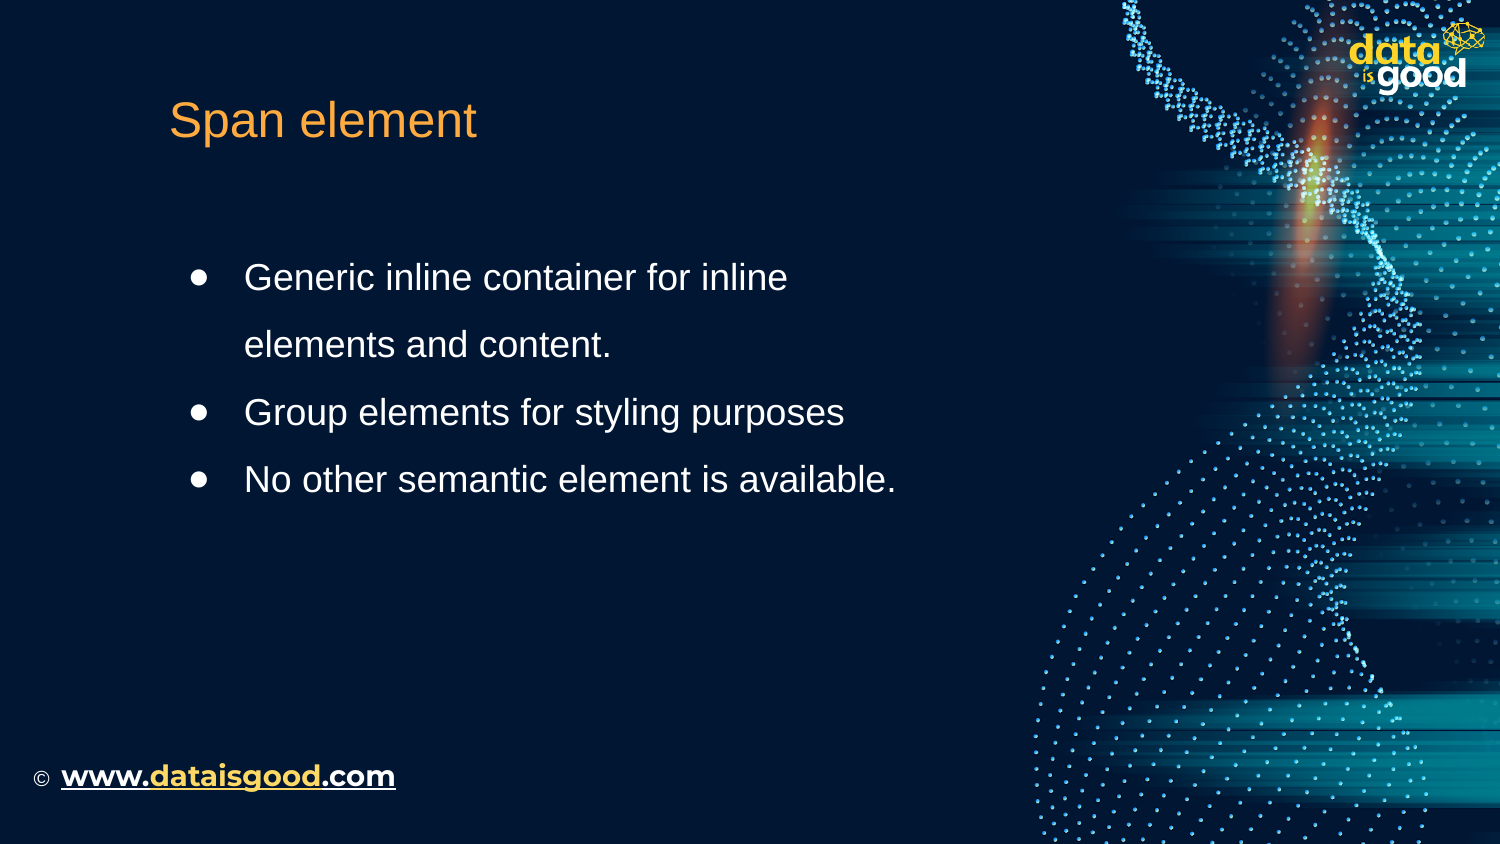

# Span element
Generic inline container for inline elements and content.
Group elements for styling purposes
No other semantic element is available.